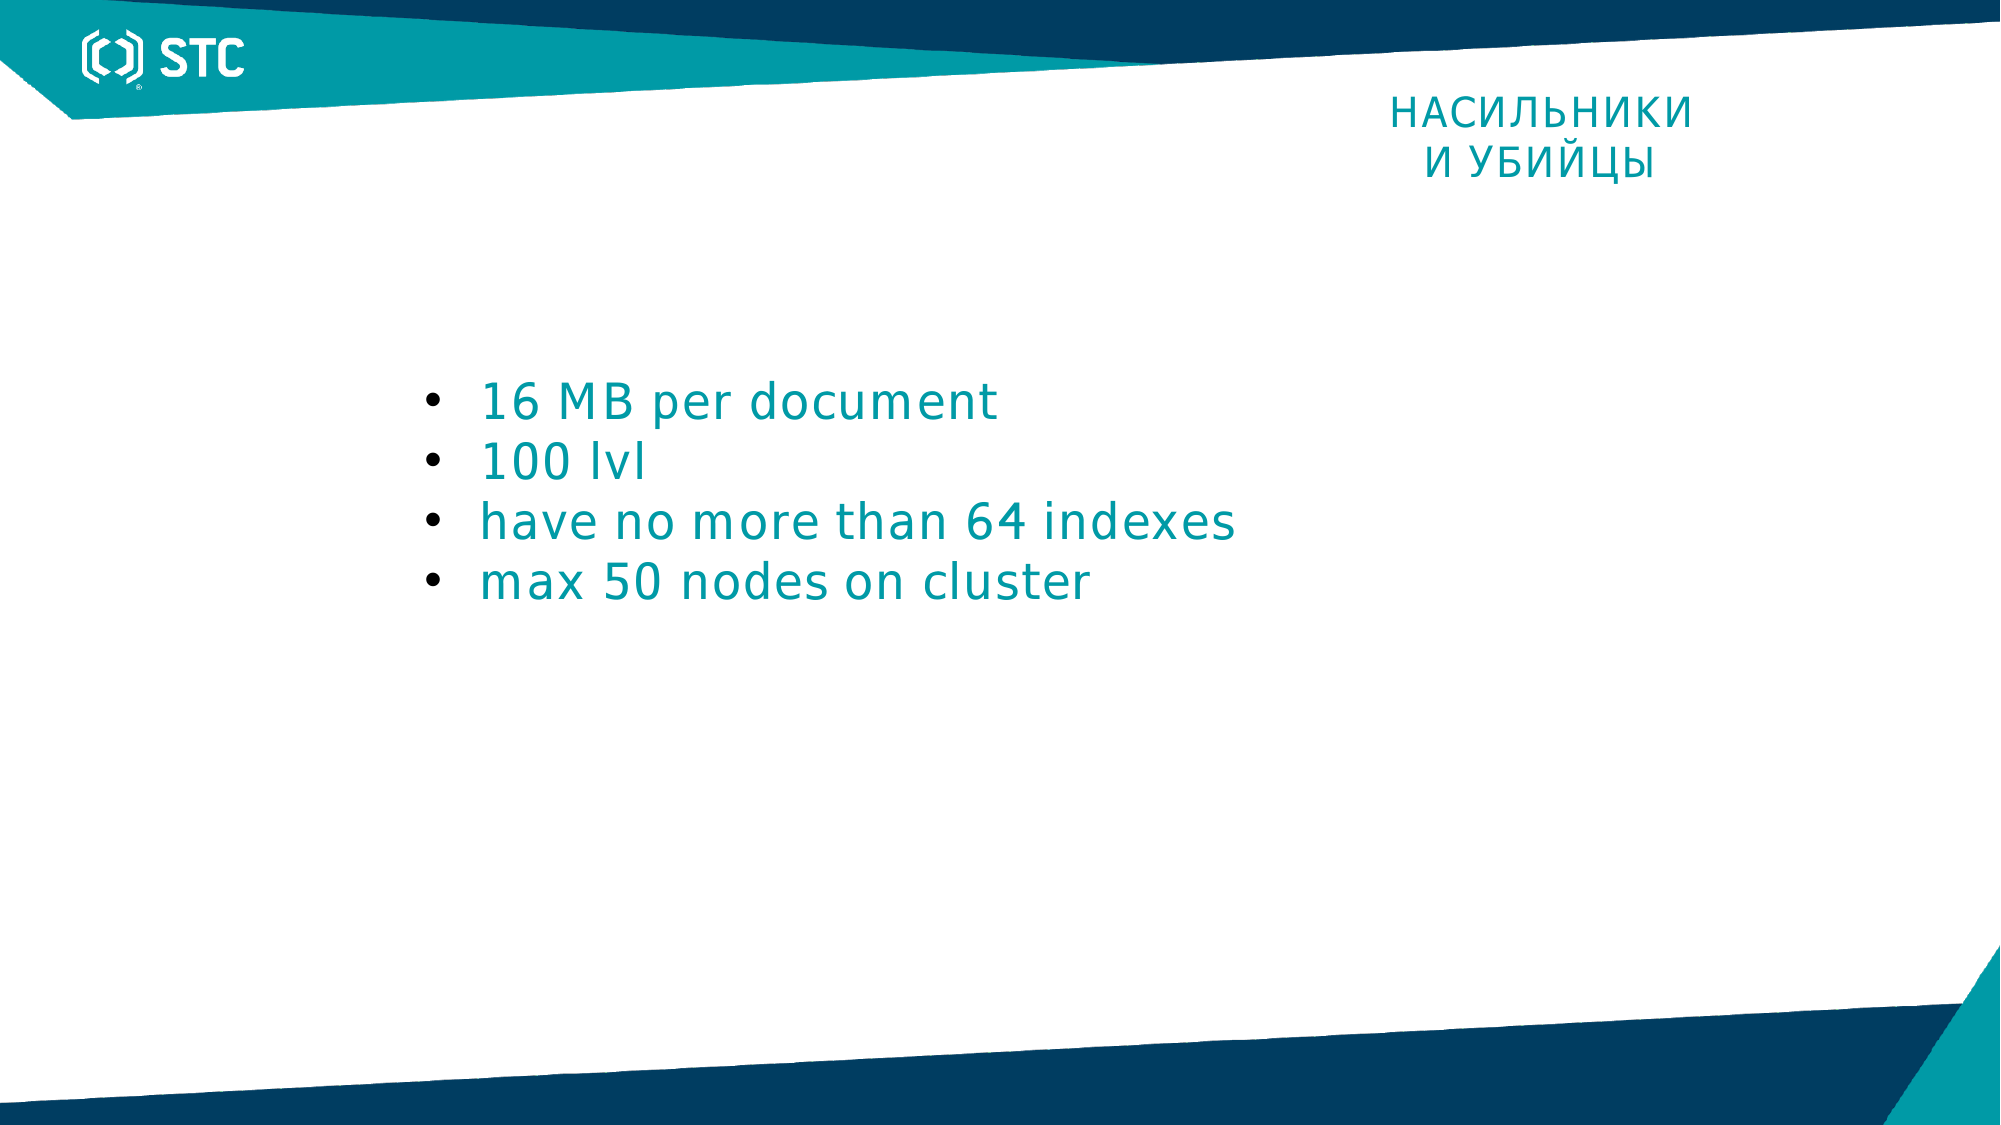

НАСИЛЬНИКИ И УБИЙЦЫ
16 MB per document
100 lvl
have no more than 64 indexes
max 50 nodes on cluster
50